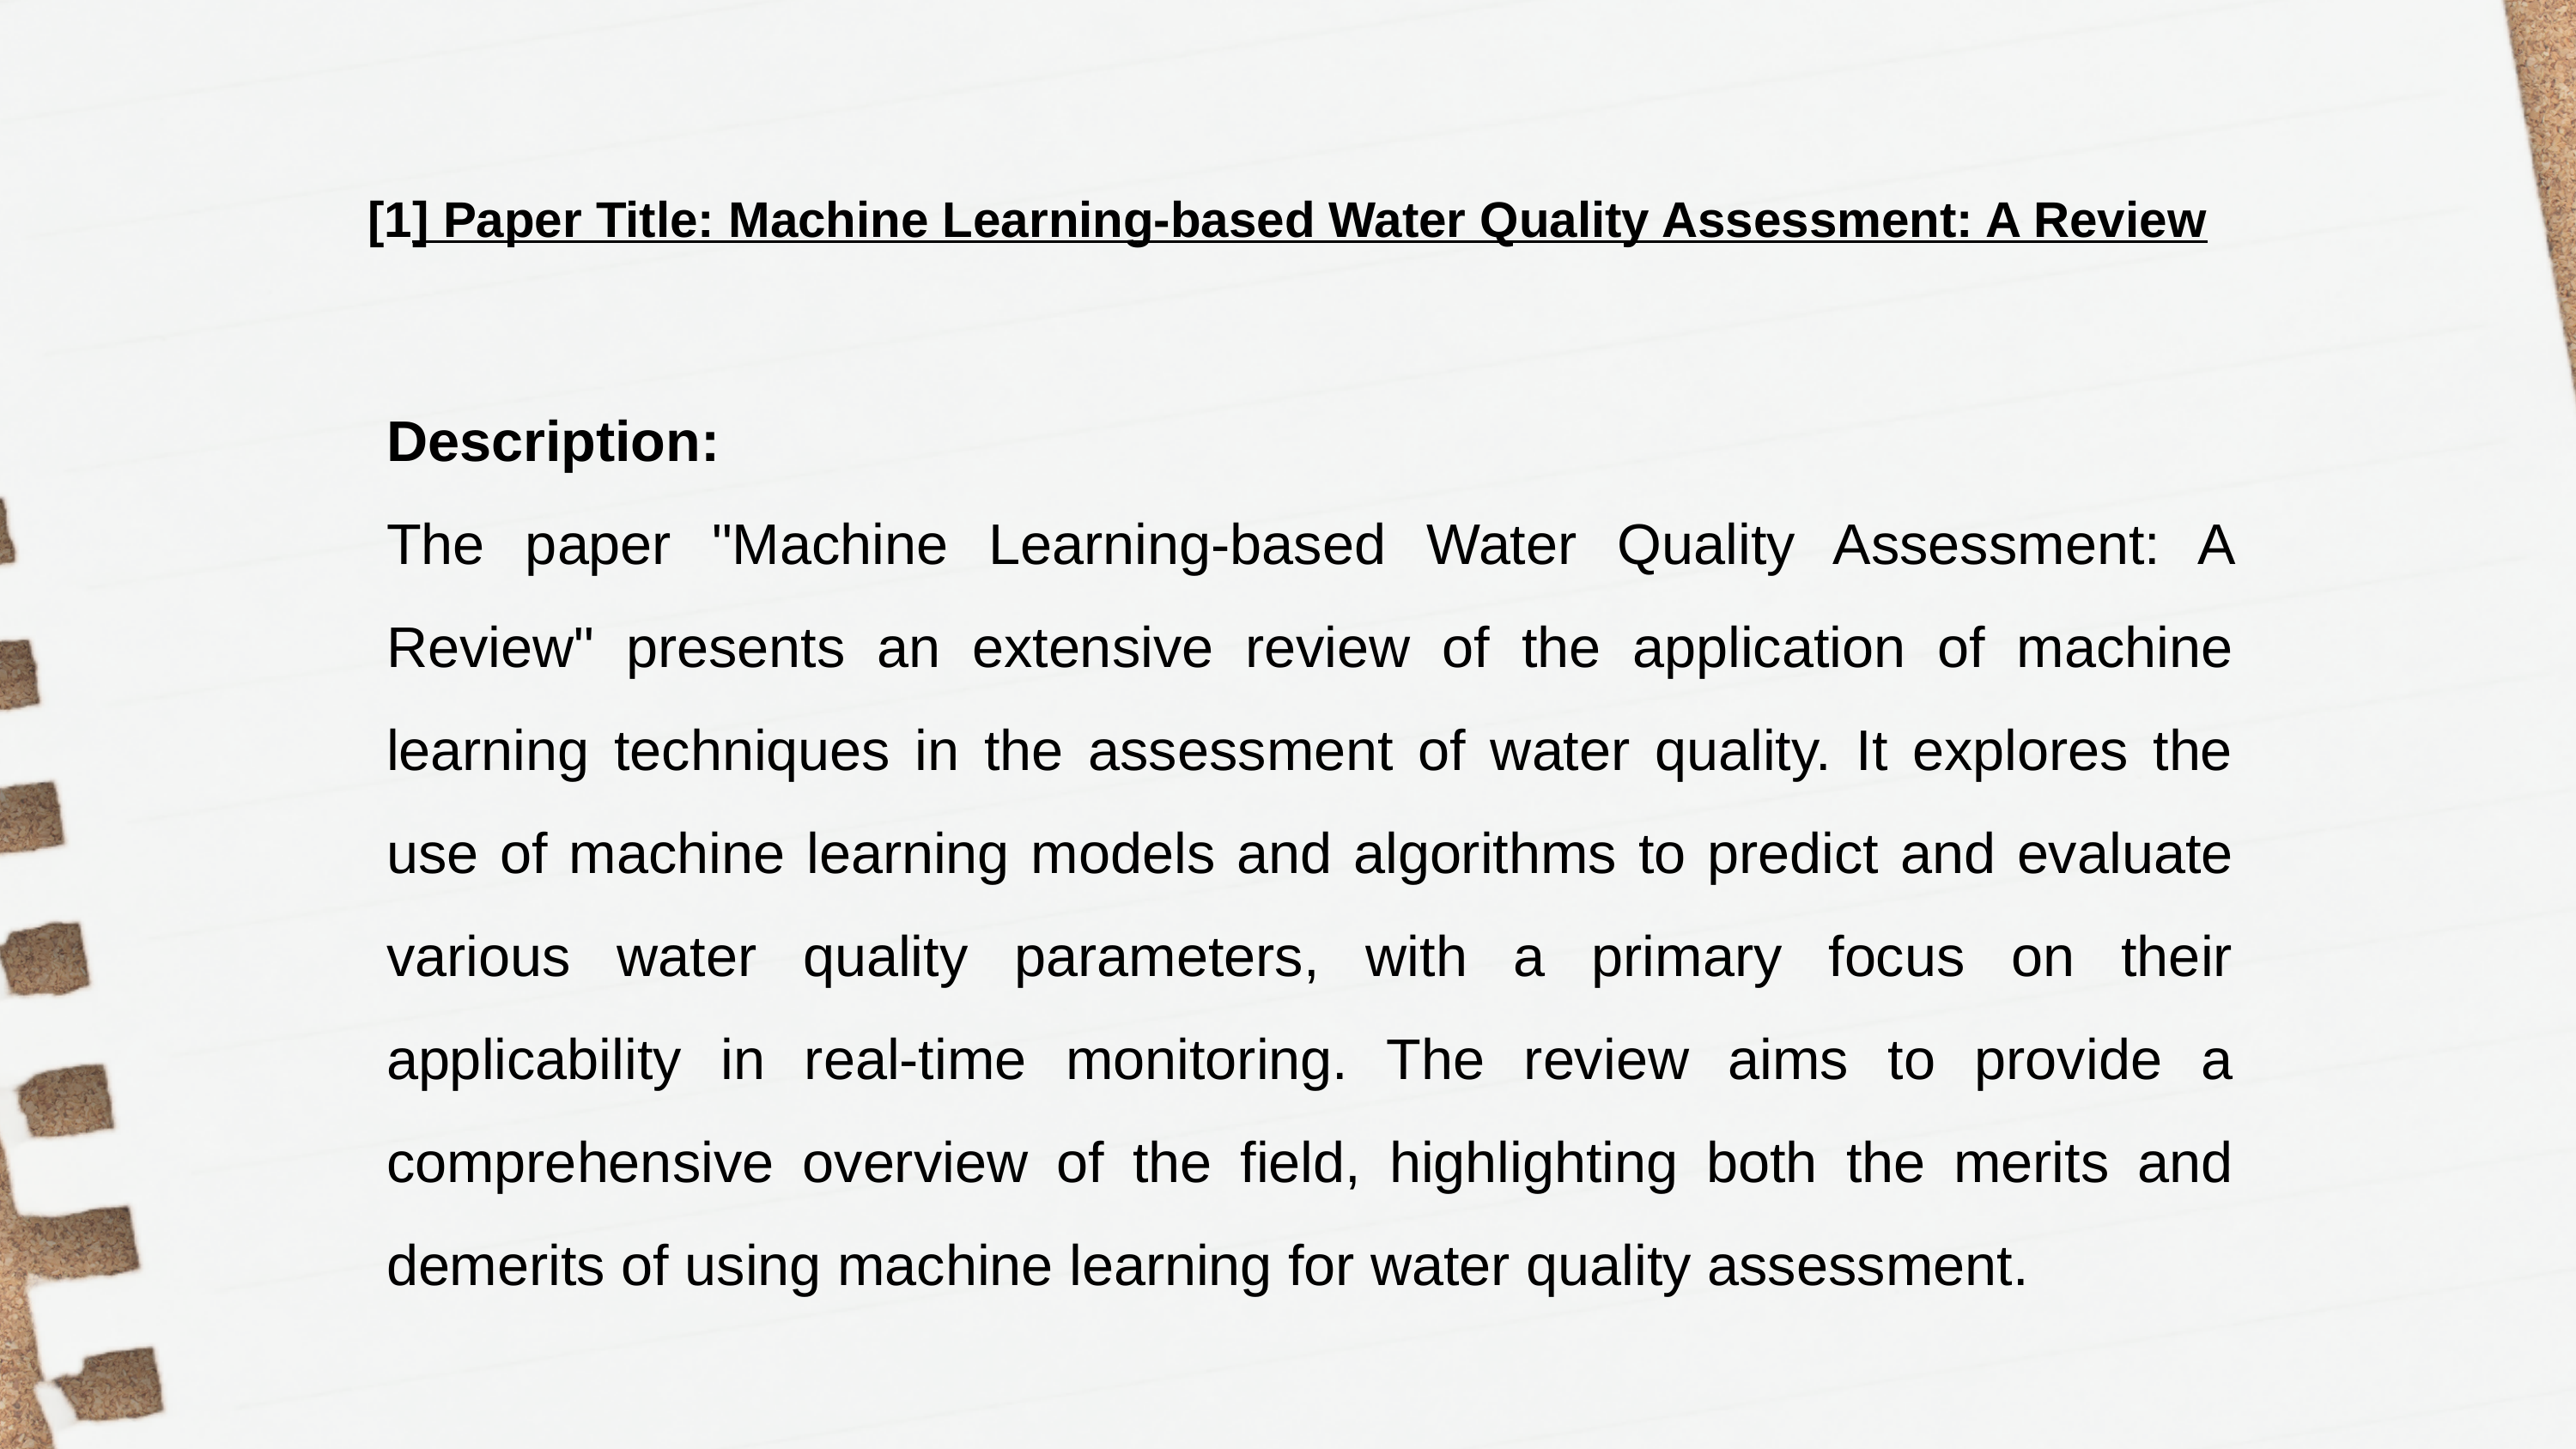

[1] Paper Title: Machine Learning-based Water Quality Assessment: A Review

Description:
The paper "Machine Learning-based Water Quality Assessment: A Review" presents an extensive review of the application of machine learning techniques in the assessment of water quality. It explores the use of machine learning models and algorithms to predict and evaluate various water quality parameters, with a primary focus on their applicability in real-time monitoring. The review aims to provide a comprehensive overview of the field, highlighting both the merits and demerits of using machine learning for water quality assessment.